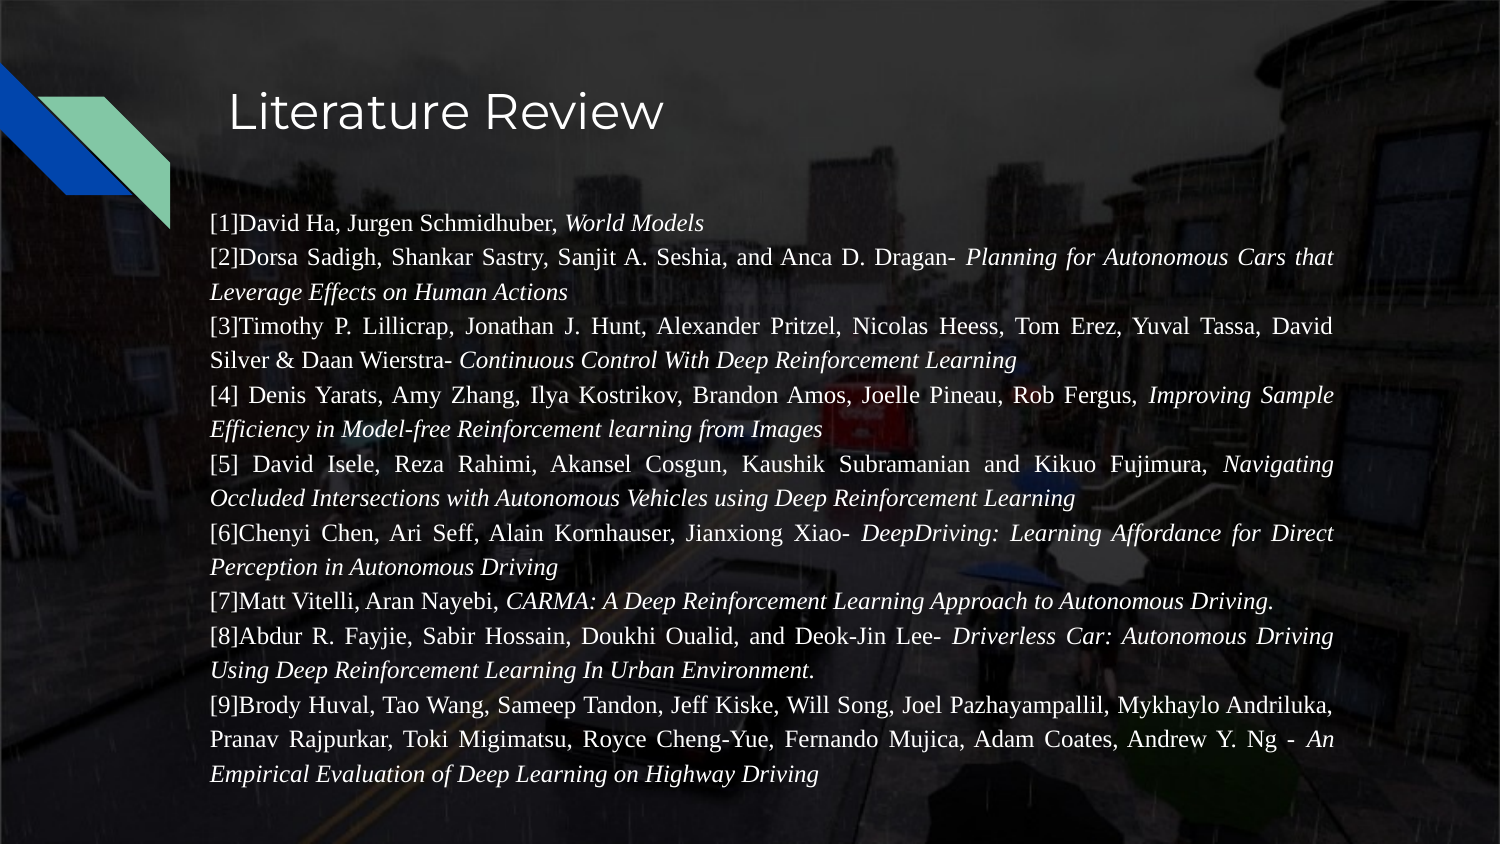

# Literature Review
[1]David Ha, Jurgen Schmidhuber, World Models
[2]Dorsa Sadigh, Shankar Sastry, Sanjit A. Seshia, and Anca D. Dragan- Planning for Autonomous Cars that Leverage Effects on Human Actions
[3]Timothy P. Lillicrap, Jonathan J. Hunt, Alexander Pritzel, Nicolas Heess, Tom Erez, Yuval Tassa, David Silver & Daan Wierstra- Continuous Control With Deep Reinforcement Learning
[4] Denis Yarats, Amy Zhang, Ilya Kostrikov, Brandon Amos, Joelle Pineau, Rob Fergus, Improving Sample Efficiency in Model-free Reinforcement learning from Images
[5] David Isele, Reza Rahimi, Akansel Cosgun, Kaushik Subramanian and Kikuo Fujimura, Navigating Occluded Intersections with Autonomous Vehicles using Deep Reinforcement Learning
[6]Chenyi Chen, Ari Seff, Alain Kornhauser, Jianxiong Xiao- DeepDriving: Learning Affordance for Direct Perception in Autonomous Driving
[7]Matt Vitelli, Aran Nayebi, CARMA: A Deep Reinforcement Learning Approach to Autonomous Driving.
[8]Abdur R. Fayjie, Sabir Hossain, Doukhi Oualid, and Deok-Jin Lee- Driverless Car: Autonomous Driving Using Deep Reinforcement Learning In Urban Environment.
[9]Brody Huval, Tao Wang, Sameep Tandon, Jeff Kiske, Will Song, Joel Pazhayampallil, Mykhaylo Andriluka, Pranav Rajpurkar, Toki Migimatsu, Royce Cheng-Yue, Fernando Mujica, Adam Coates, Andrew Y. Ng - An Empirical Evaluation of Deep Learning on Highway Driving